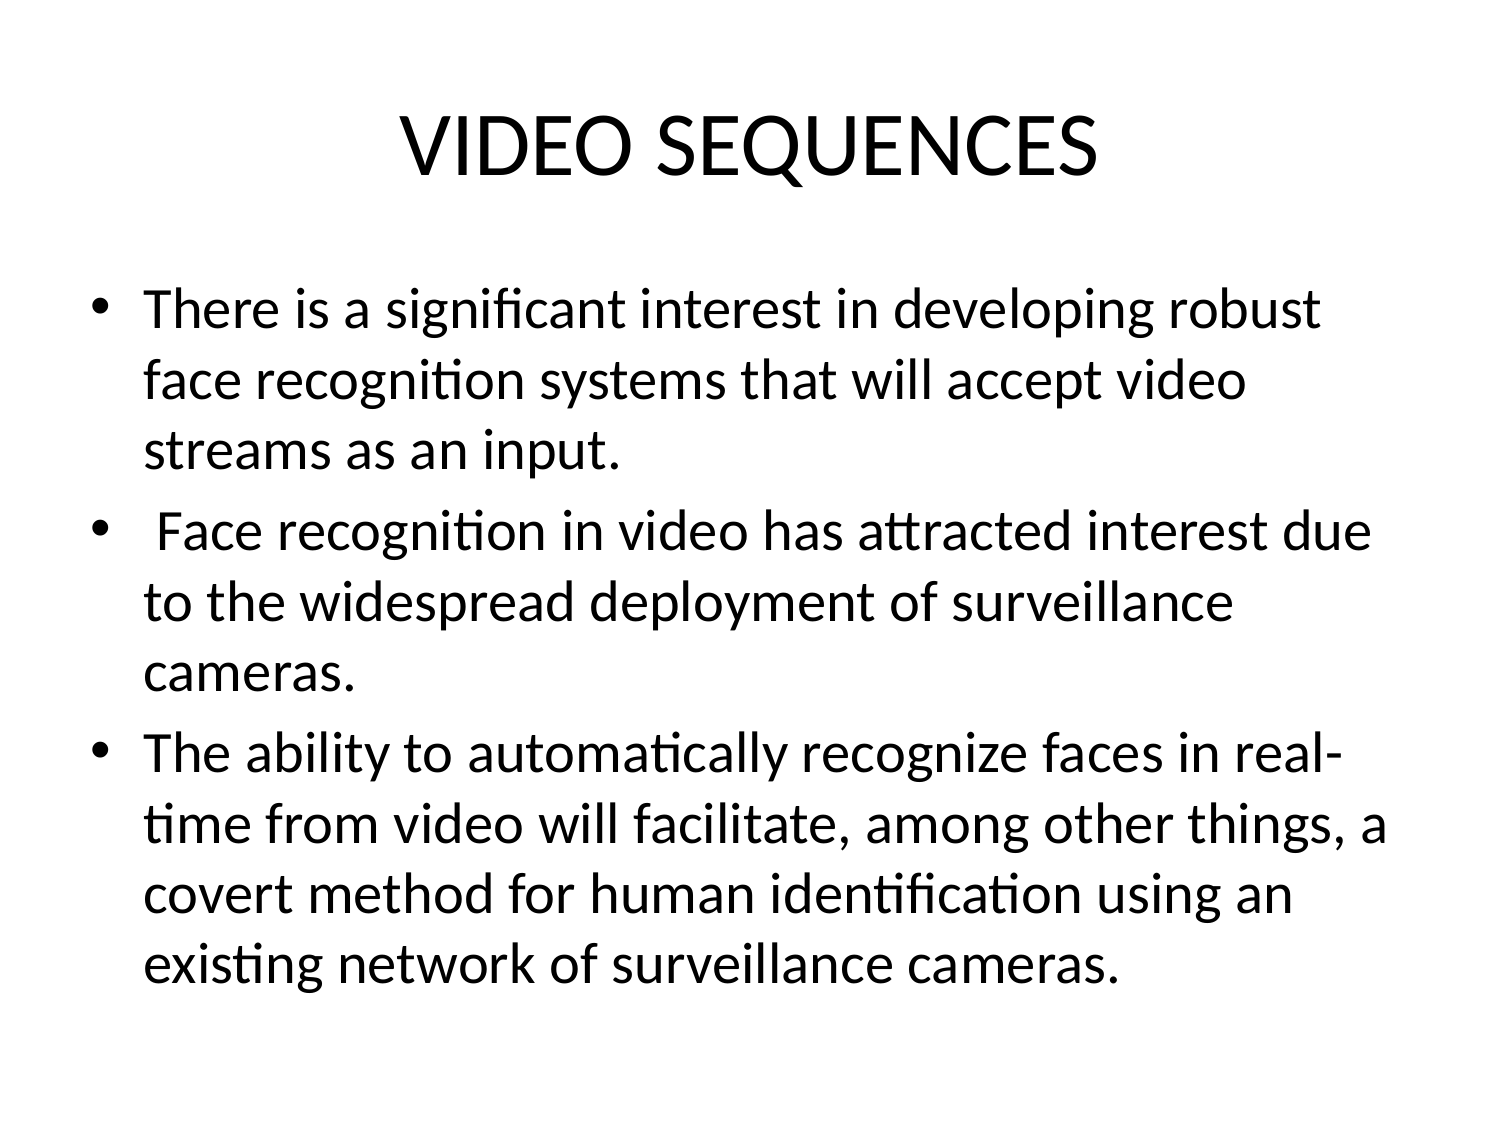

# VIDEO SEQUENCES
There is a significant interest in developing robust face recognition systems that will accept video streams as an input.
 Face recognition in video has attracted interest due to the widespread deployment of surveillance cameras.
The ability to automatically recognize faces in real-time from video will facilitate, among other things, a covert method for human identification using an existing network of surveillance cameras.